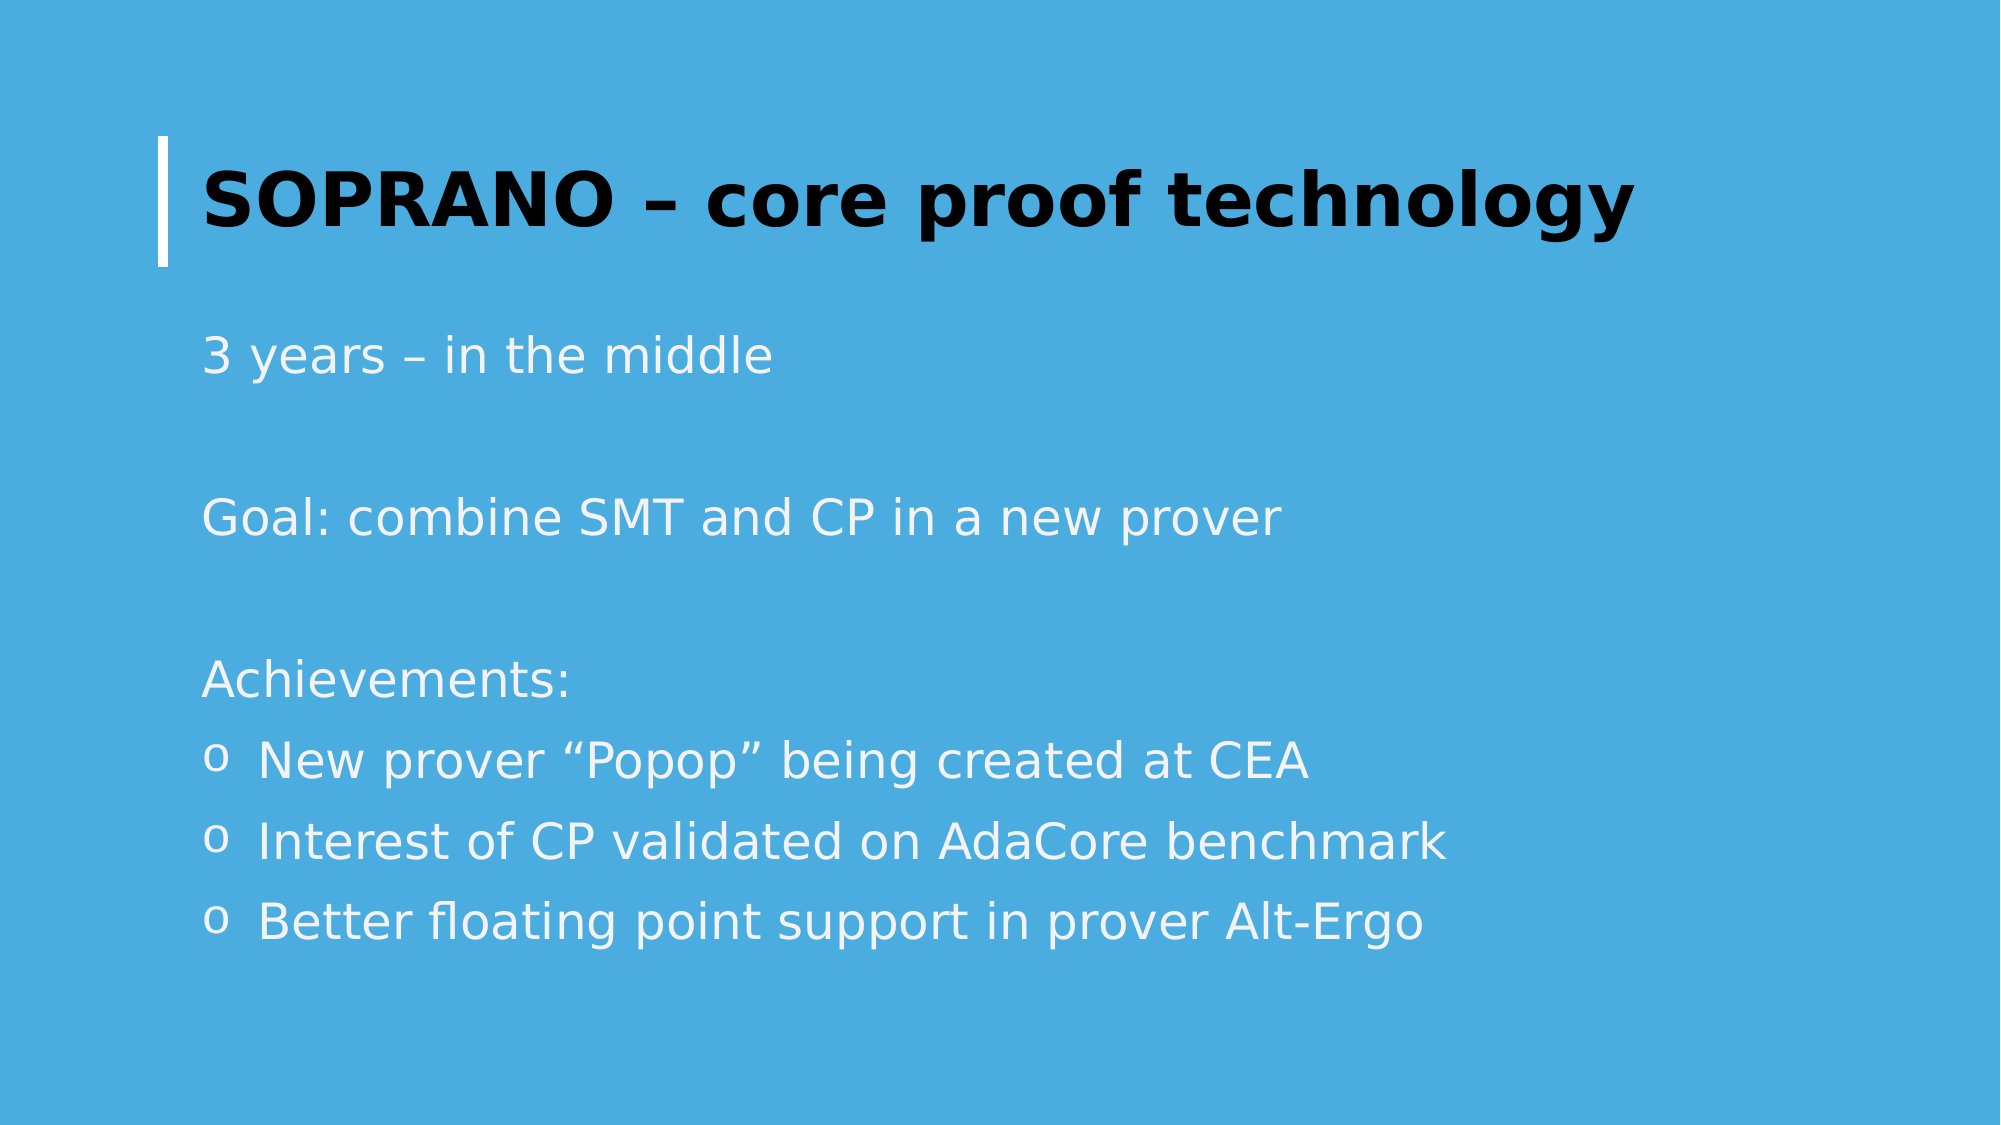

# SOPRANO – core proof technology
3 years – in the middle

Goal: combine SMT and CP in a new prover

Achievements:
New prover “Popop” being created at CEA
Interest of CP validated on AdaCore benchmark
Better floating point support in prover Alt-Ergo